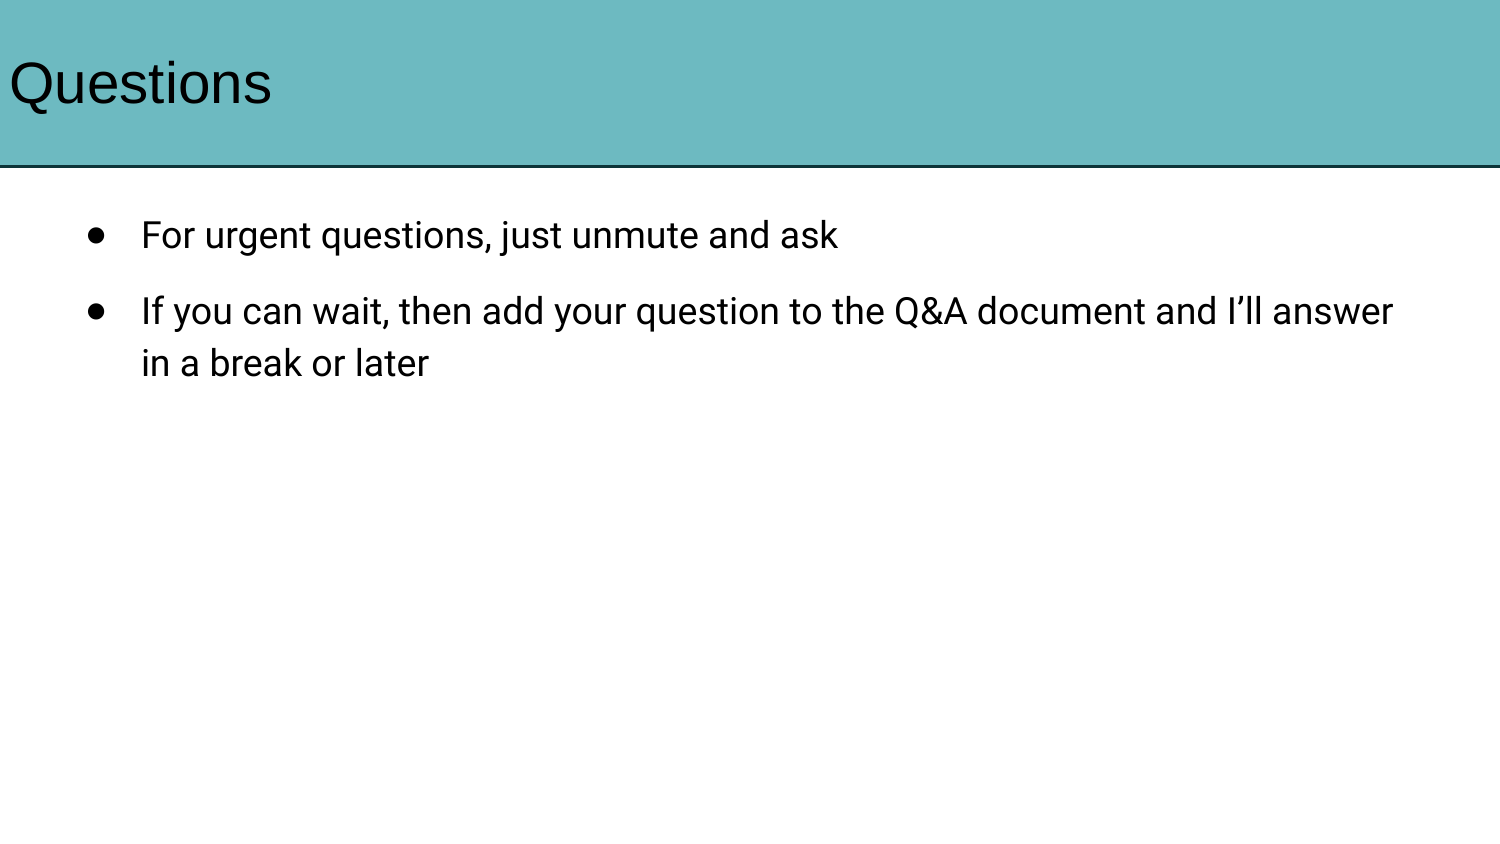

# Questions
For urgent questions, just unmute and ask
If you can wait, then add your question to the Q&A document and I’ll answer in a break or later